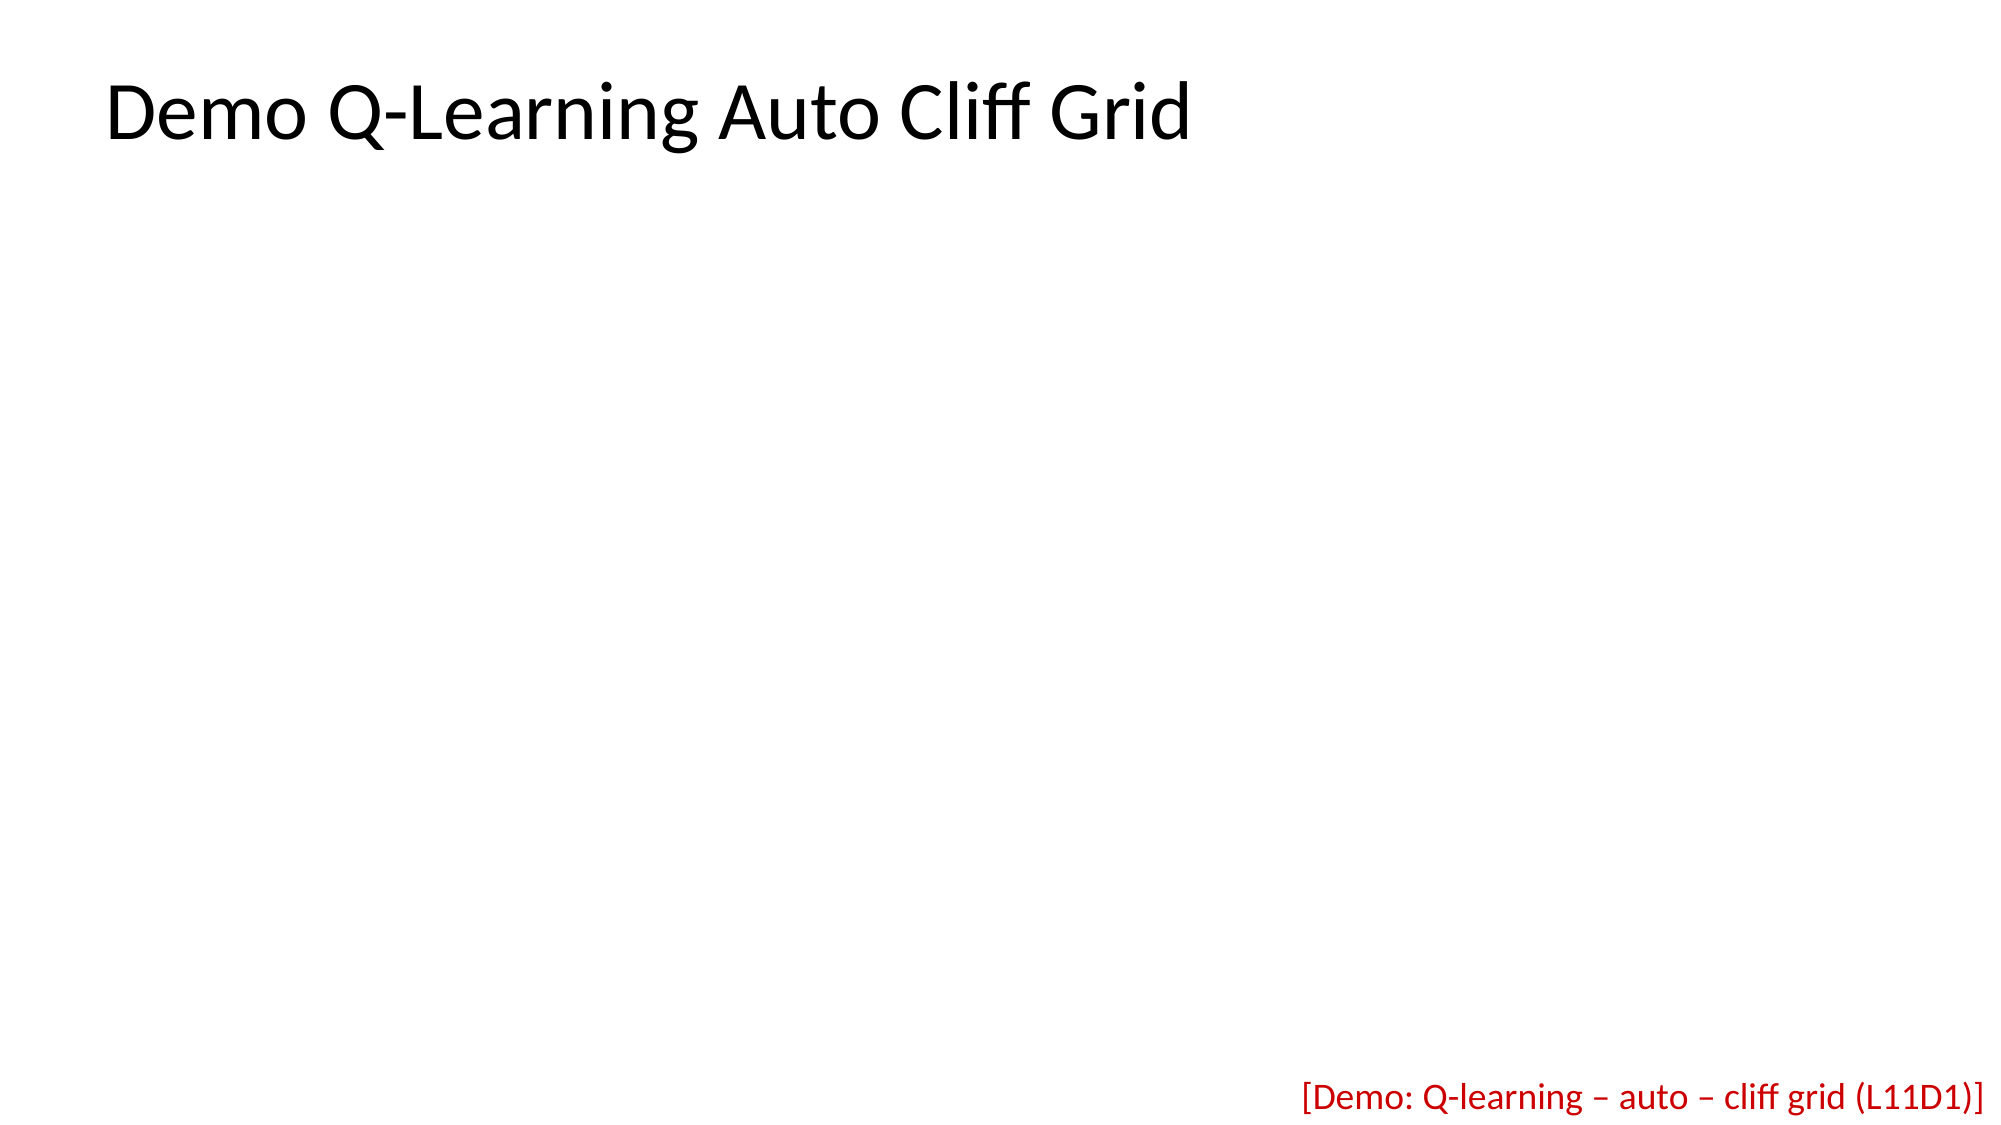

# Demo Q-Learning Auto Cliff Grid
[Demo: Q-learning – auto – cliff grid (L11D1)]